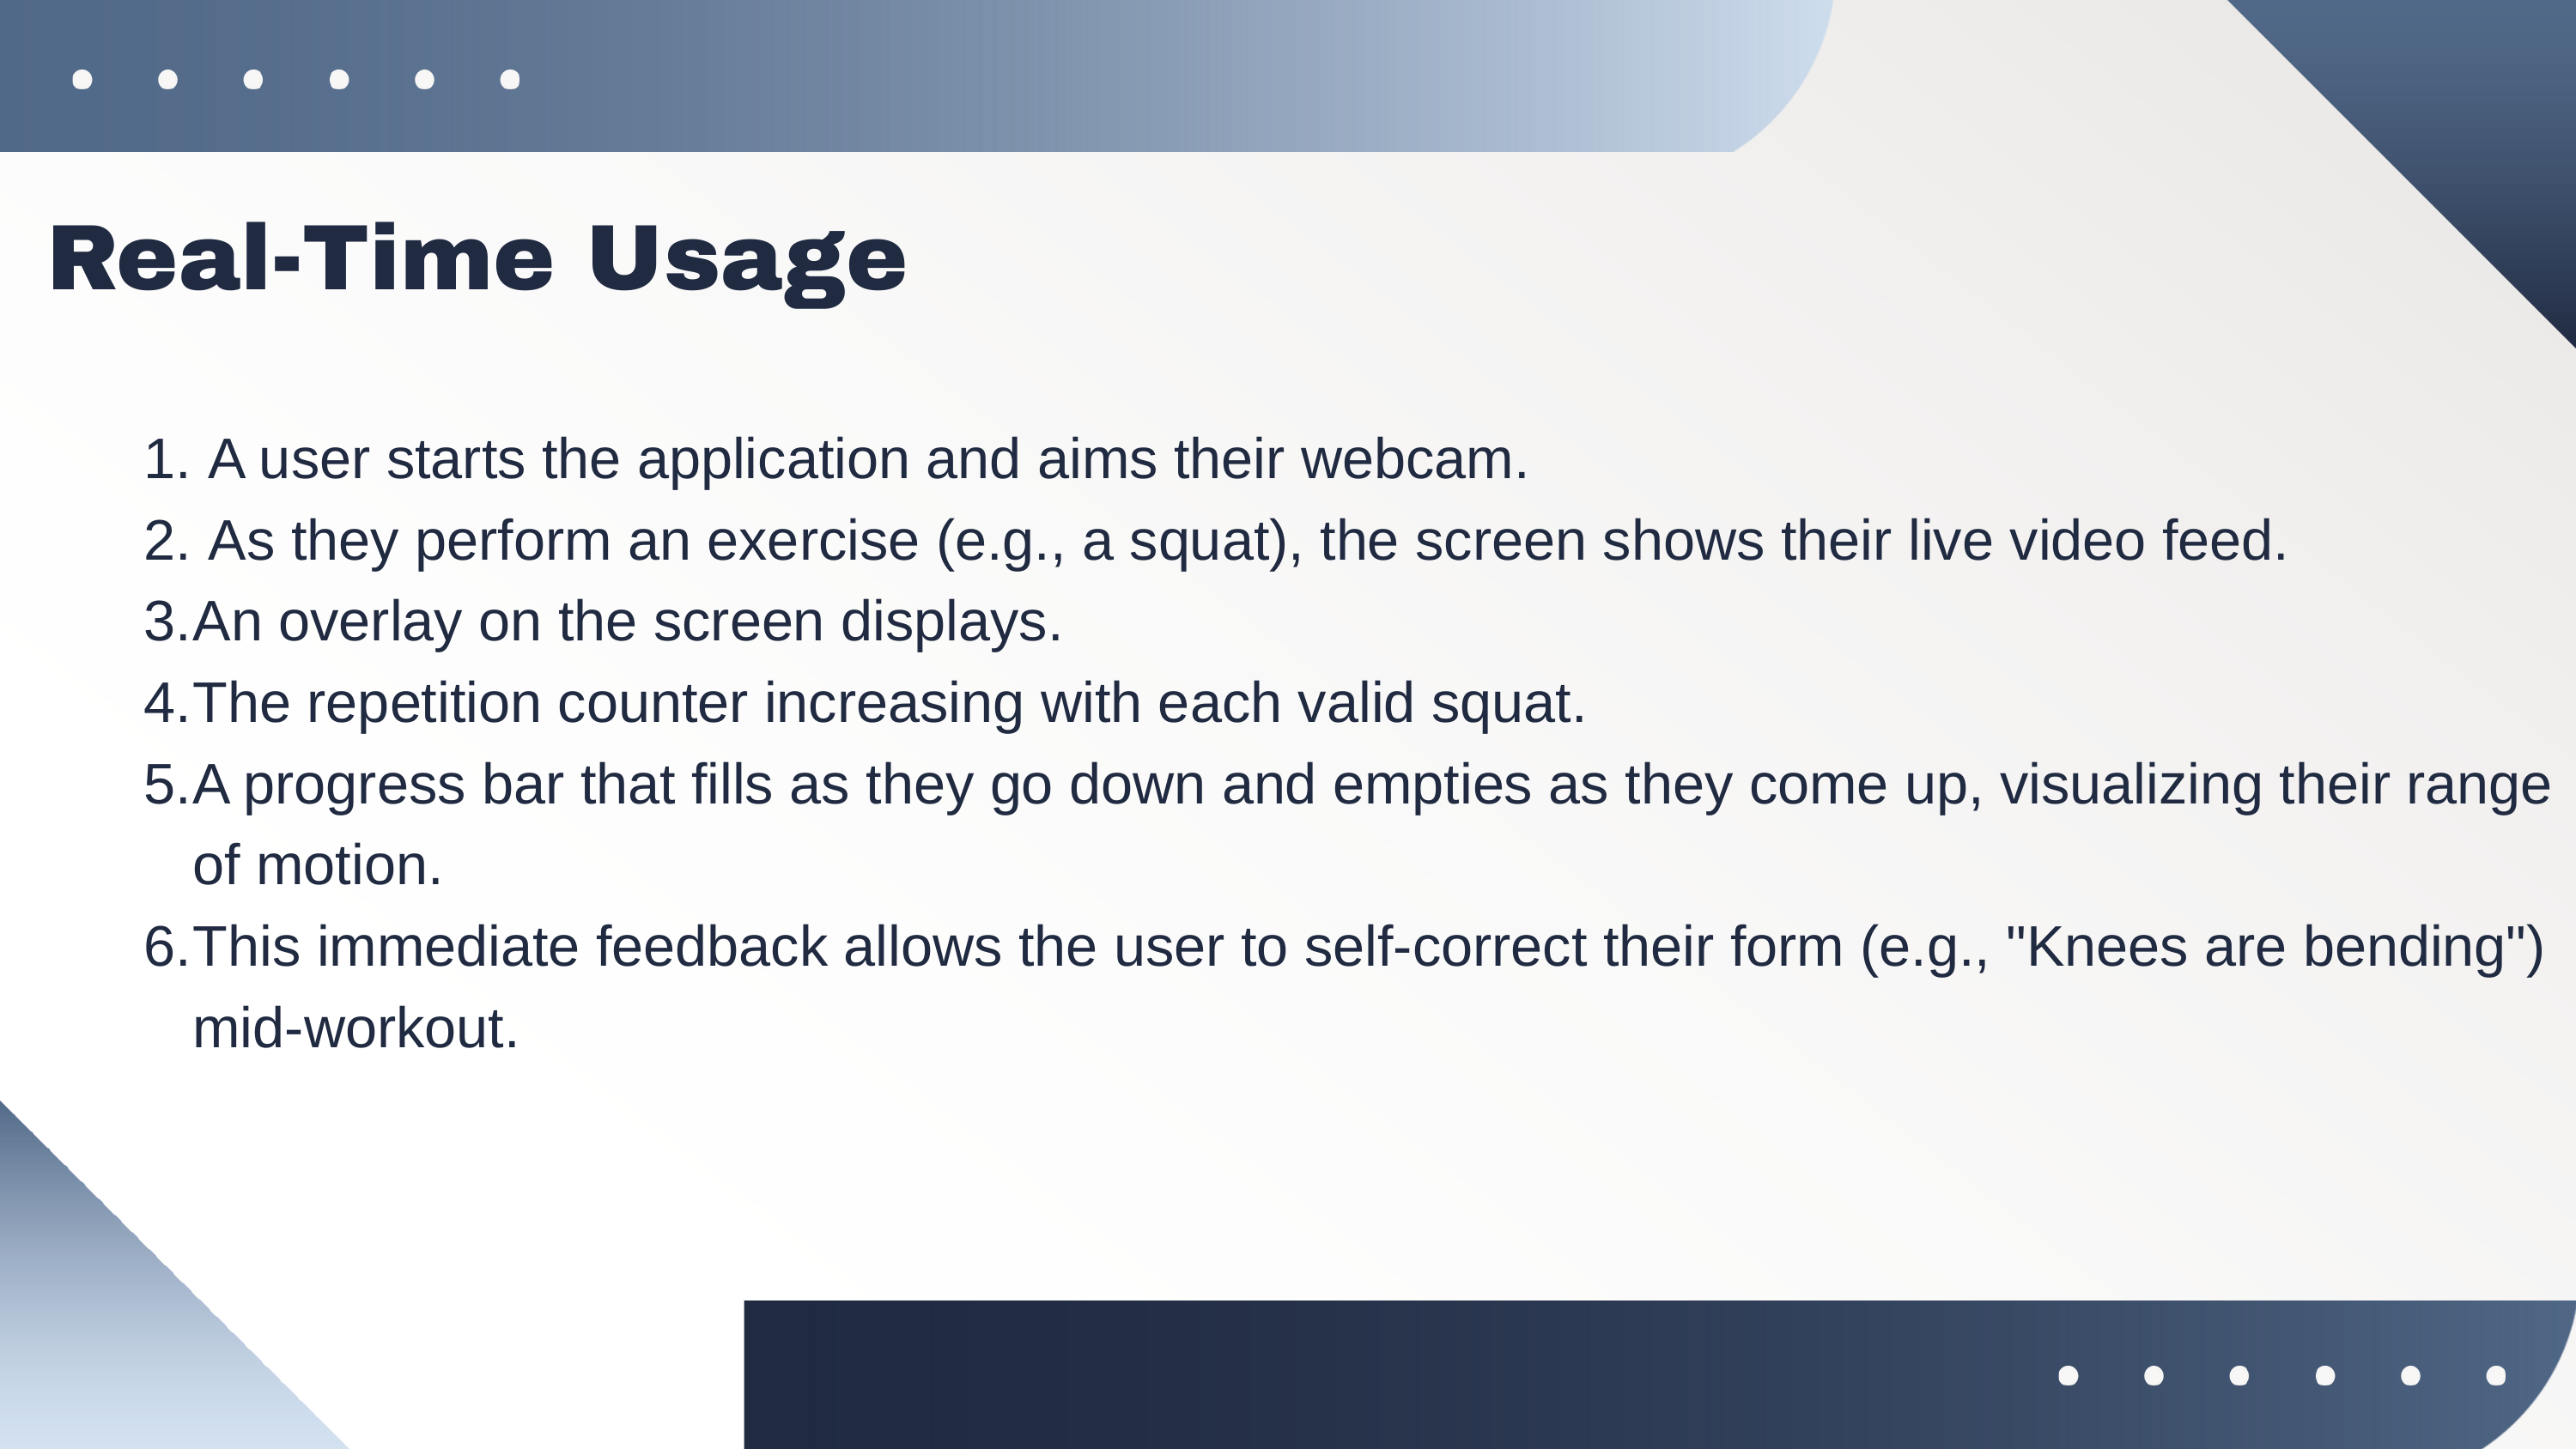

Real-Time Usage
 A user starts the application and aims their webcam.
 As they perform an exercise (e.g., a squat), the screen shows their live video feed.
An overlay on the screen displays.
The repetition counter increasing with each valid squat.
A progress bar that fills as they go down and empties as they come up, visualizing their range of motion.
This immediate feedback allows the user to self-correct their form (e.g., "Knees are bending") mid-workout.